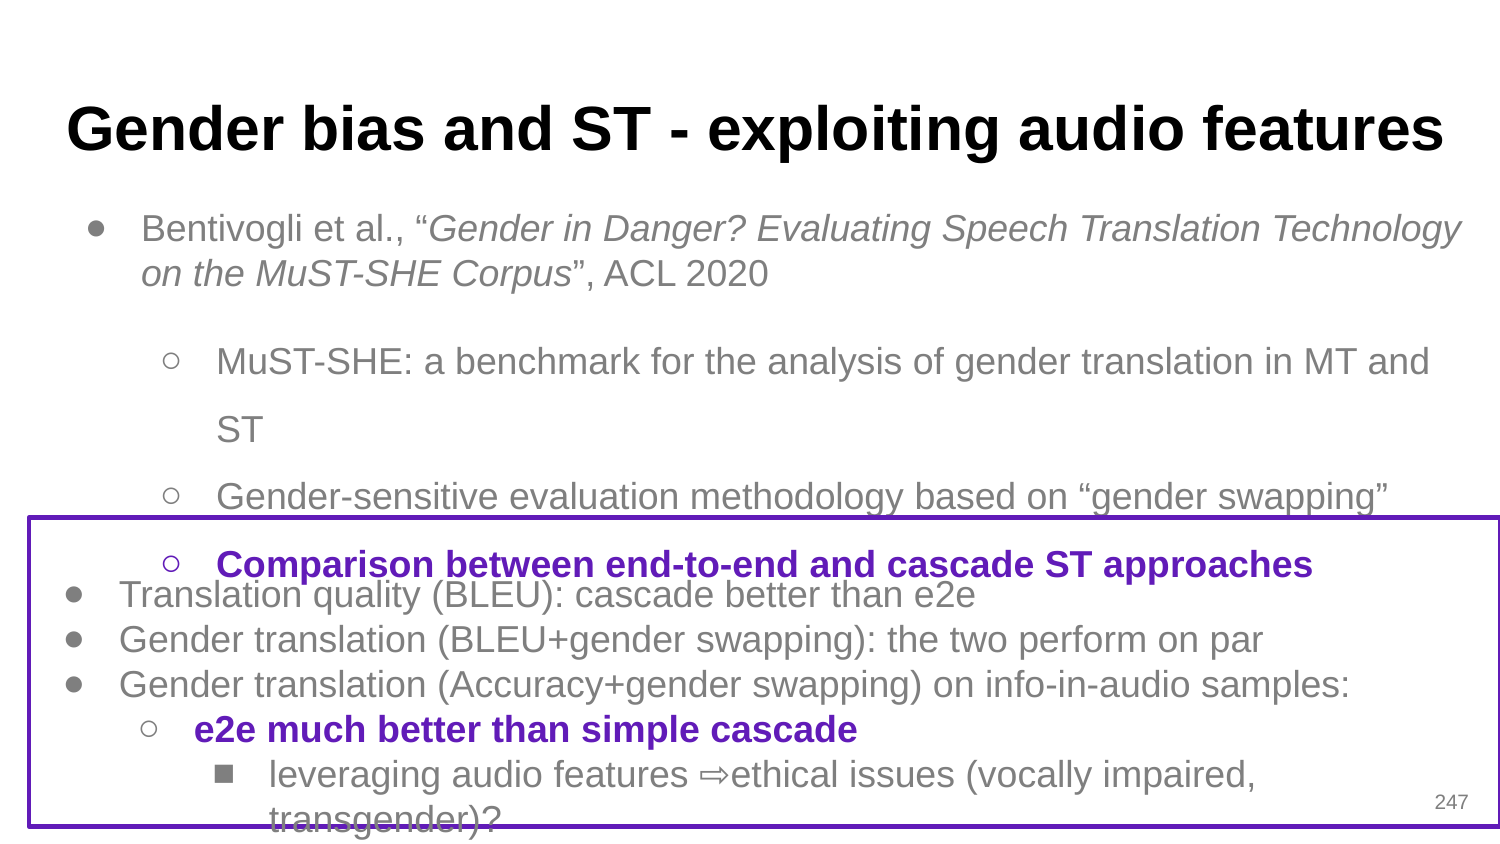

# Gender bias and ST - exploiting audio features
Bentivogli et al., “Gender in Danger? Evaluating Speech Translation Technology on the MuST-SHE Corpus”, ACL 2020
MuST-SHE: a benchmark for the analysis of gender translation in MT and ST
Gender-sensitive evaluation methodology based on “gender swapping”
Comparison between end-to-end and cascade ST approaches

Translation quality (BLEU): cascade better than e2e
Gender translation (BLEU+gender swapping): the two perform on par
Gender translation (Accuracy+gender swapping) on info-in-audio samples:
e2e much better than simple cascade
leveraging audio features ⇨ethical issues (vocally impaired, transgender)?
247